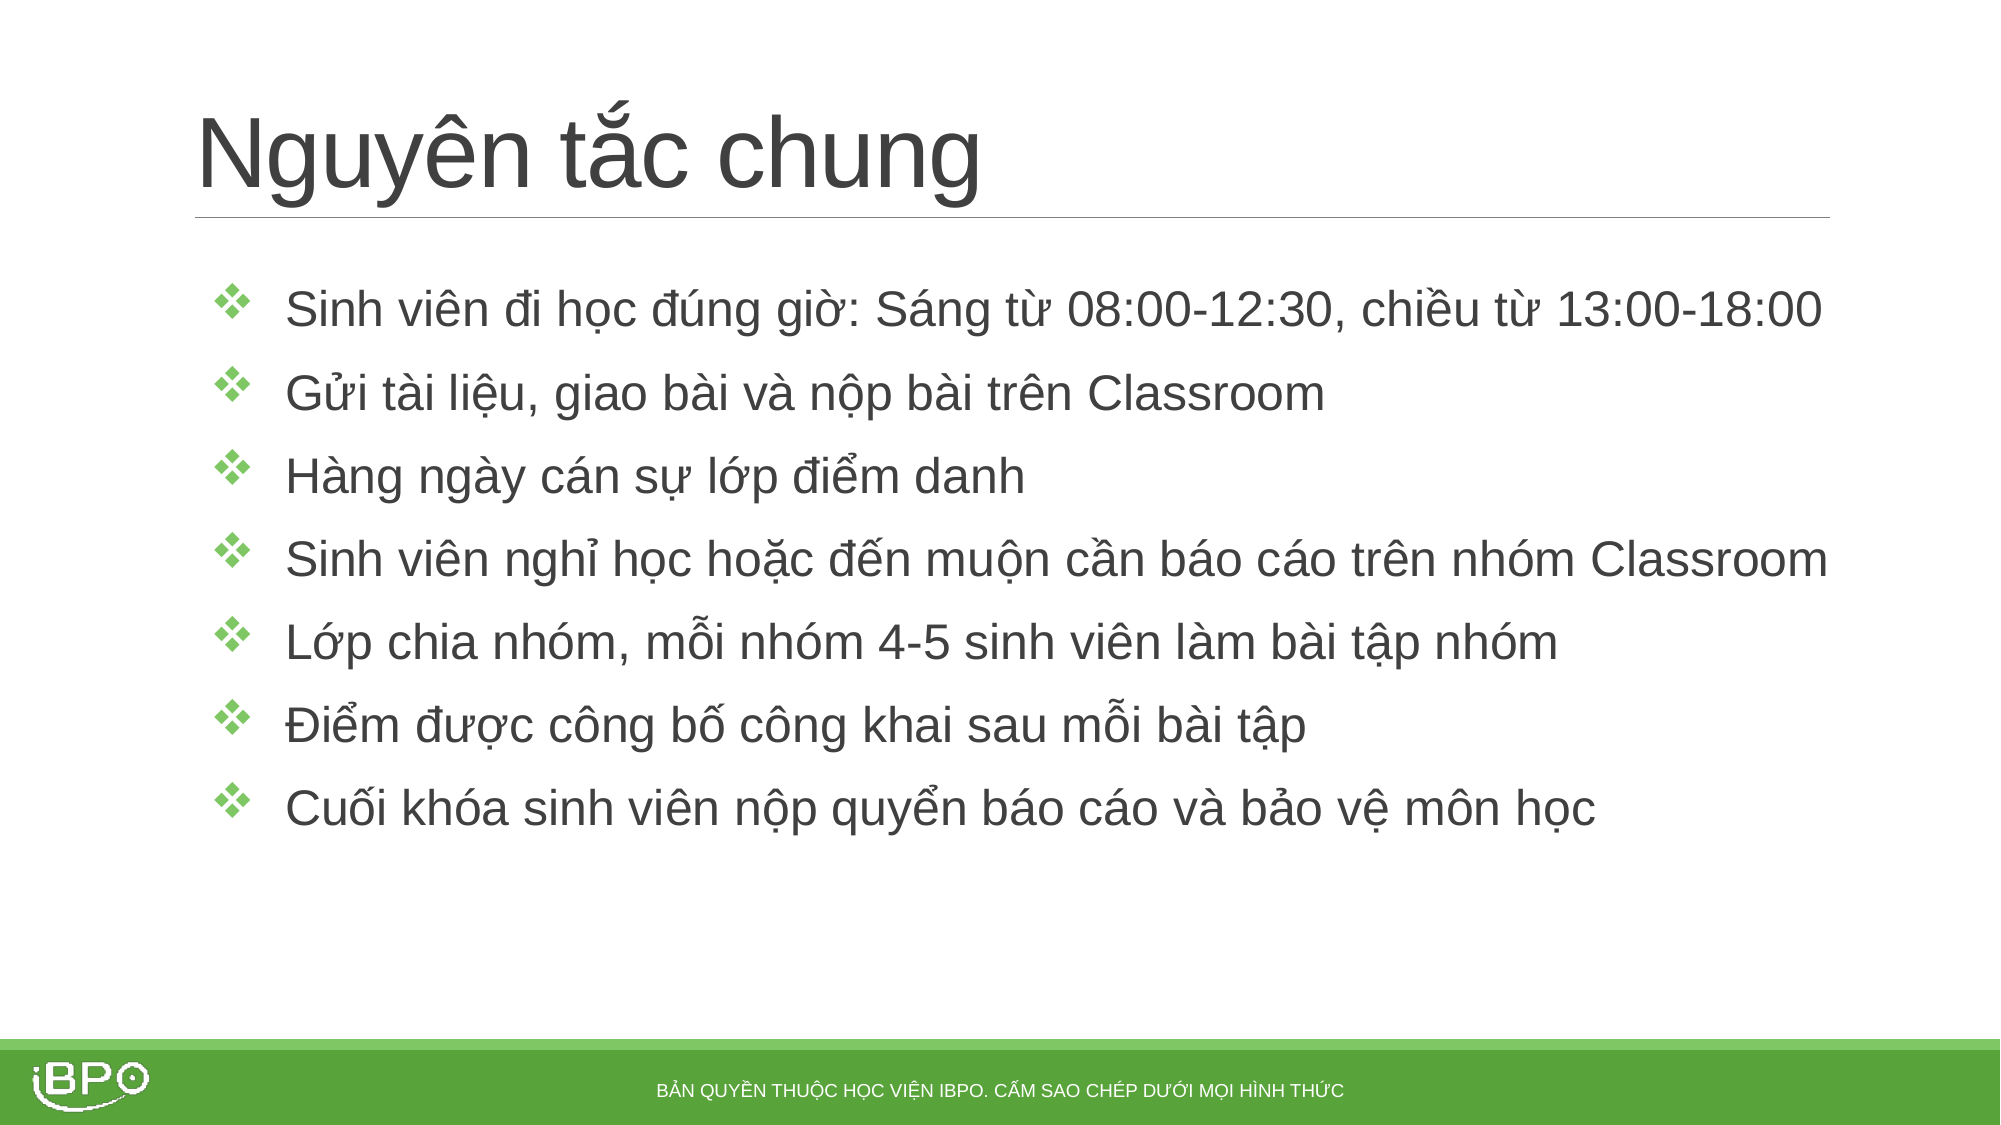

# Nguyên tắc chung
Sinh viên đi học đúng giờ: Sáng từ 08:00-12:30, chiều từ 13:00-18:00
Gửi tài liệu, giao bài và nộp bài trên Classroom
Hàng ngày cán sự lớp điểm danh
Sinh viên nghỉ học hoặc đến muộn cần báo cáo trên nhóm Classroom
Lớp chia nhóm, mỗi nhóm 4-5 sinh viên làm bài tập nhóm
Điểm được công bố công khai sau mỗi bài tập
Cuối khóa sinh viên nộp quyển báo cáo và bảo vệ môn học

Bản quyền thuộc Học viện iBPO. Cấm sao chép dưới mọi hình thức